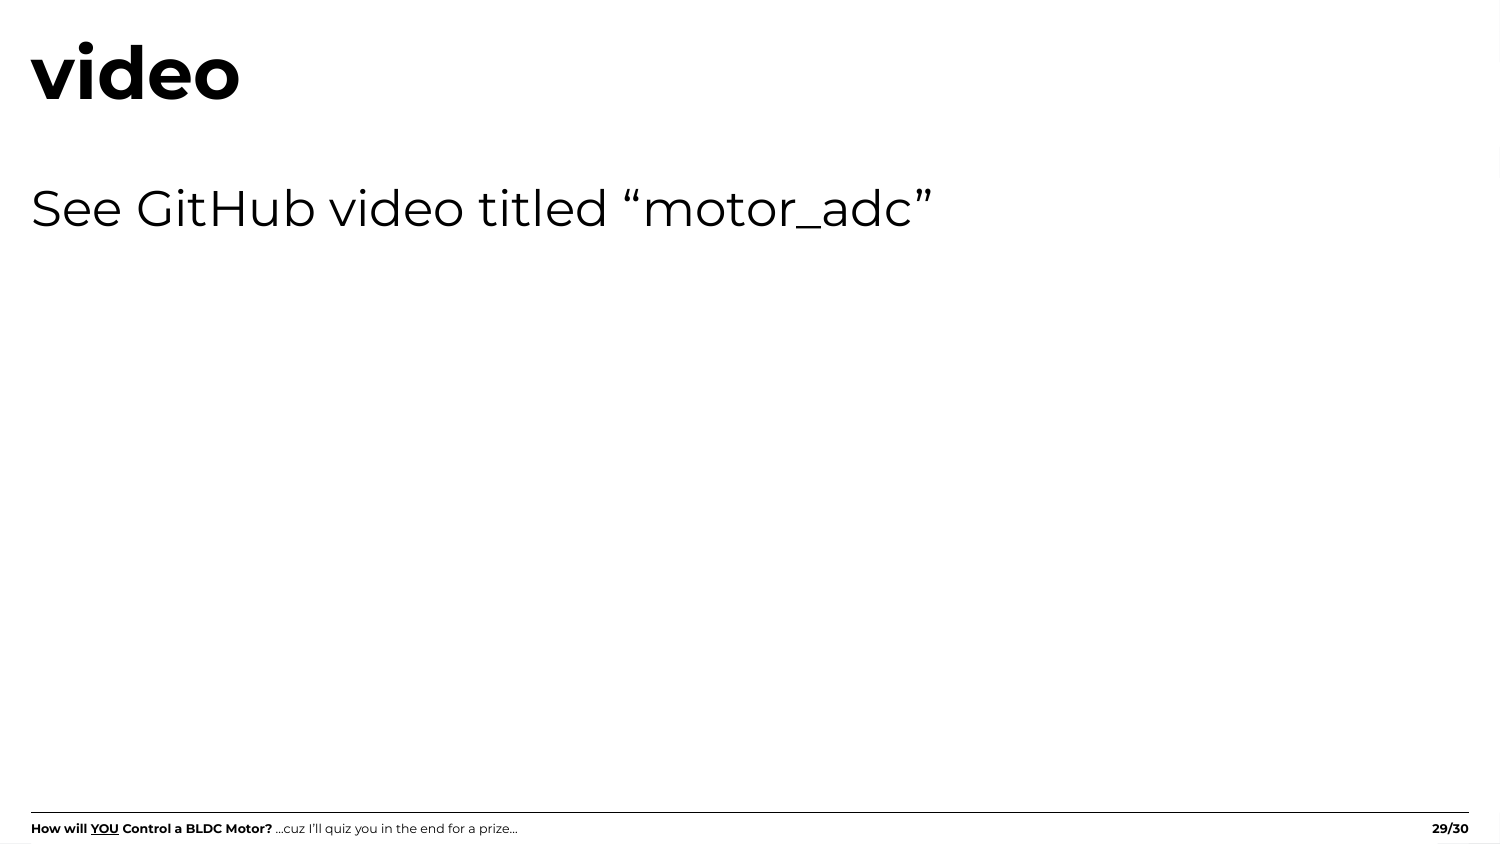

# video
See GitHub video titled “motor_adc”
29/30